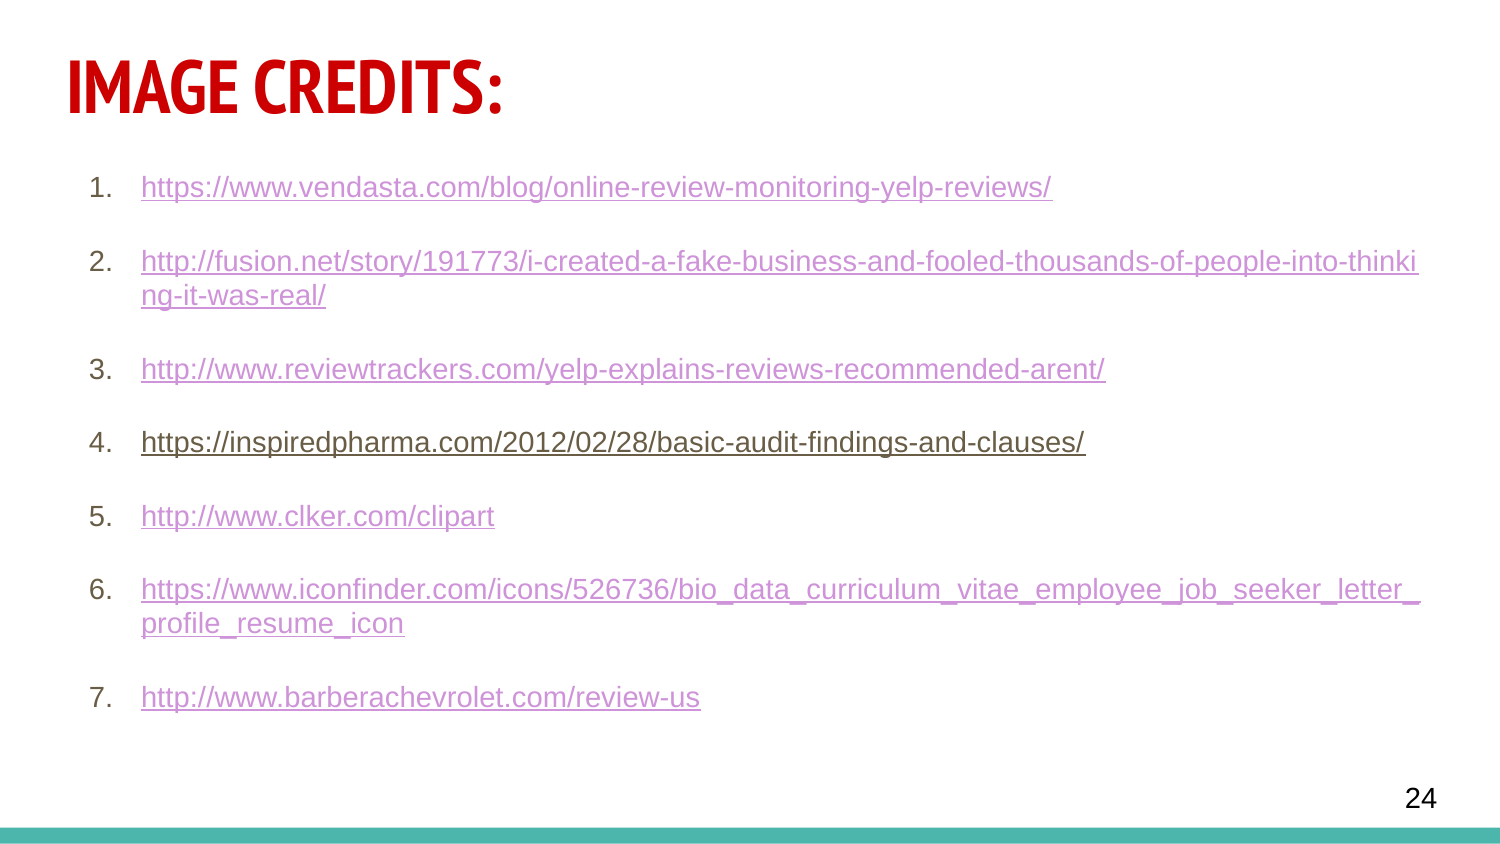

# IMAGE CREDITS:
https://www.vendasta.com/blog/online-review-monitoring-yelp-reviews/
http://fusion.net/story/191773/i-created-a-fake-business-and-fooled-thousands-of-people-into-thinking-it-was-real/
http://www.reviewtrackers.com/yelp-explains-reviews-recommended-arent/
https://inspiredpharma.com/2012/02/28/basic-audit-findings-and-clauses/
http://www.clker.com/clipart
https://www.iconfinder.com/icons/526736/bio_data_curriculum_vitae_employee_job_seeker_letter_profile_resume_icon
http://www.barberachevrolet.com/review-us
24